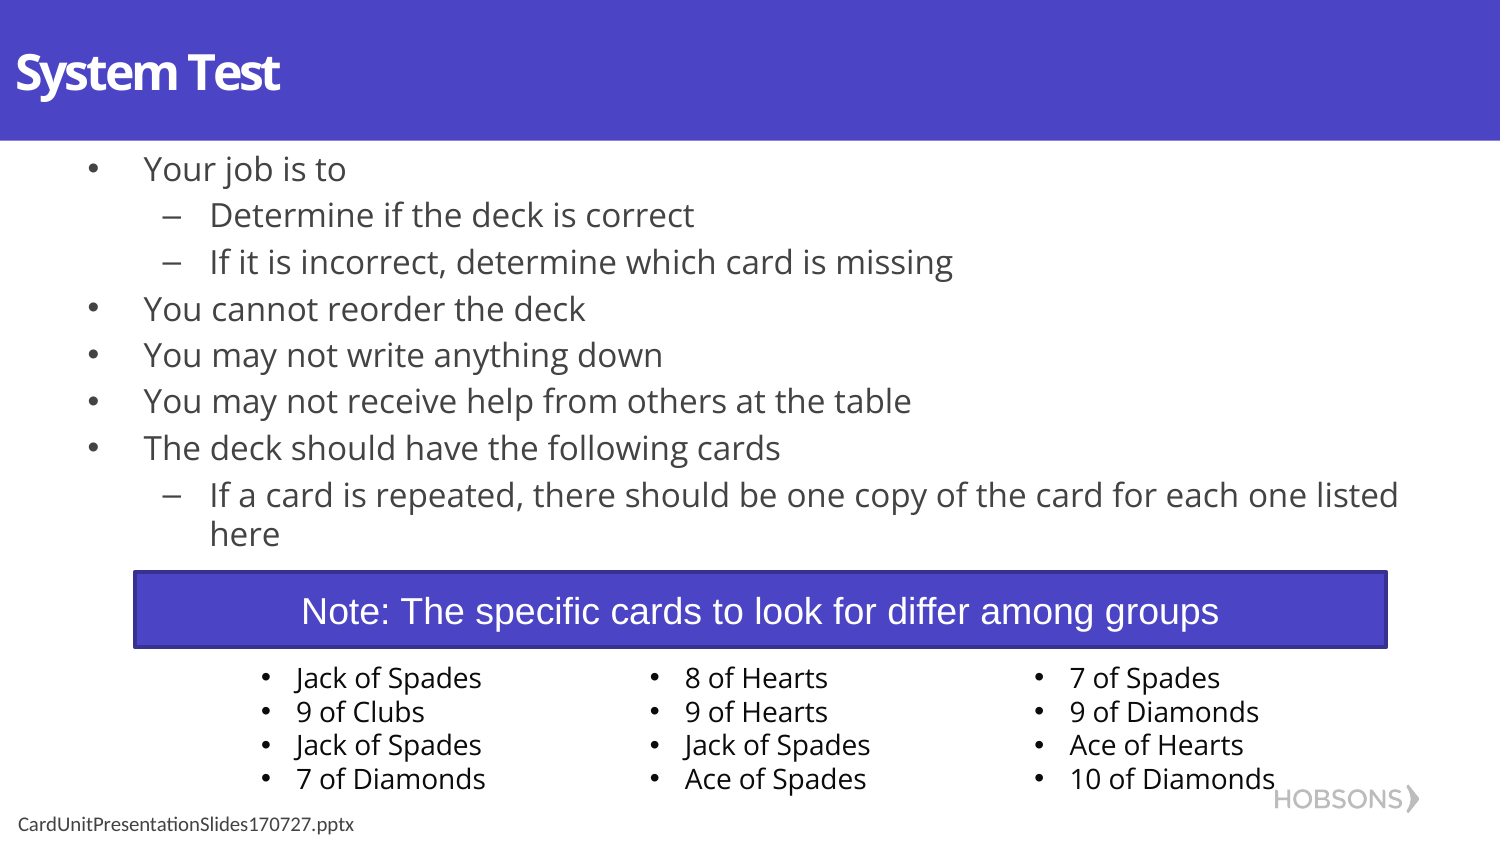

# System Test
Your job is to
Determine if the deck is correct
If it is incorrect, determine which card is missing
You cannot reorder the deck
You may not write anything down
You may not receive help from others at the table
The deck should have the following cards
If a card is repeated, there should be one copy of the card for each one listed here
Note: The specific cards to look for differ among groups
Jack of Spades
9 of Clubs
Jack of Spades
7 of Diamonds
8 of Hearts
9 of Hearts
Jack of Spades
Ace of Spades
7 of Spades
9 of Diamonds
Ace of Hearts
10 of Diamonds
CardUnitPresentationSlides170727.pptx